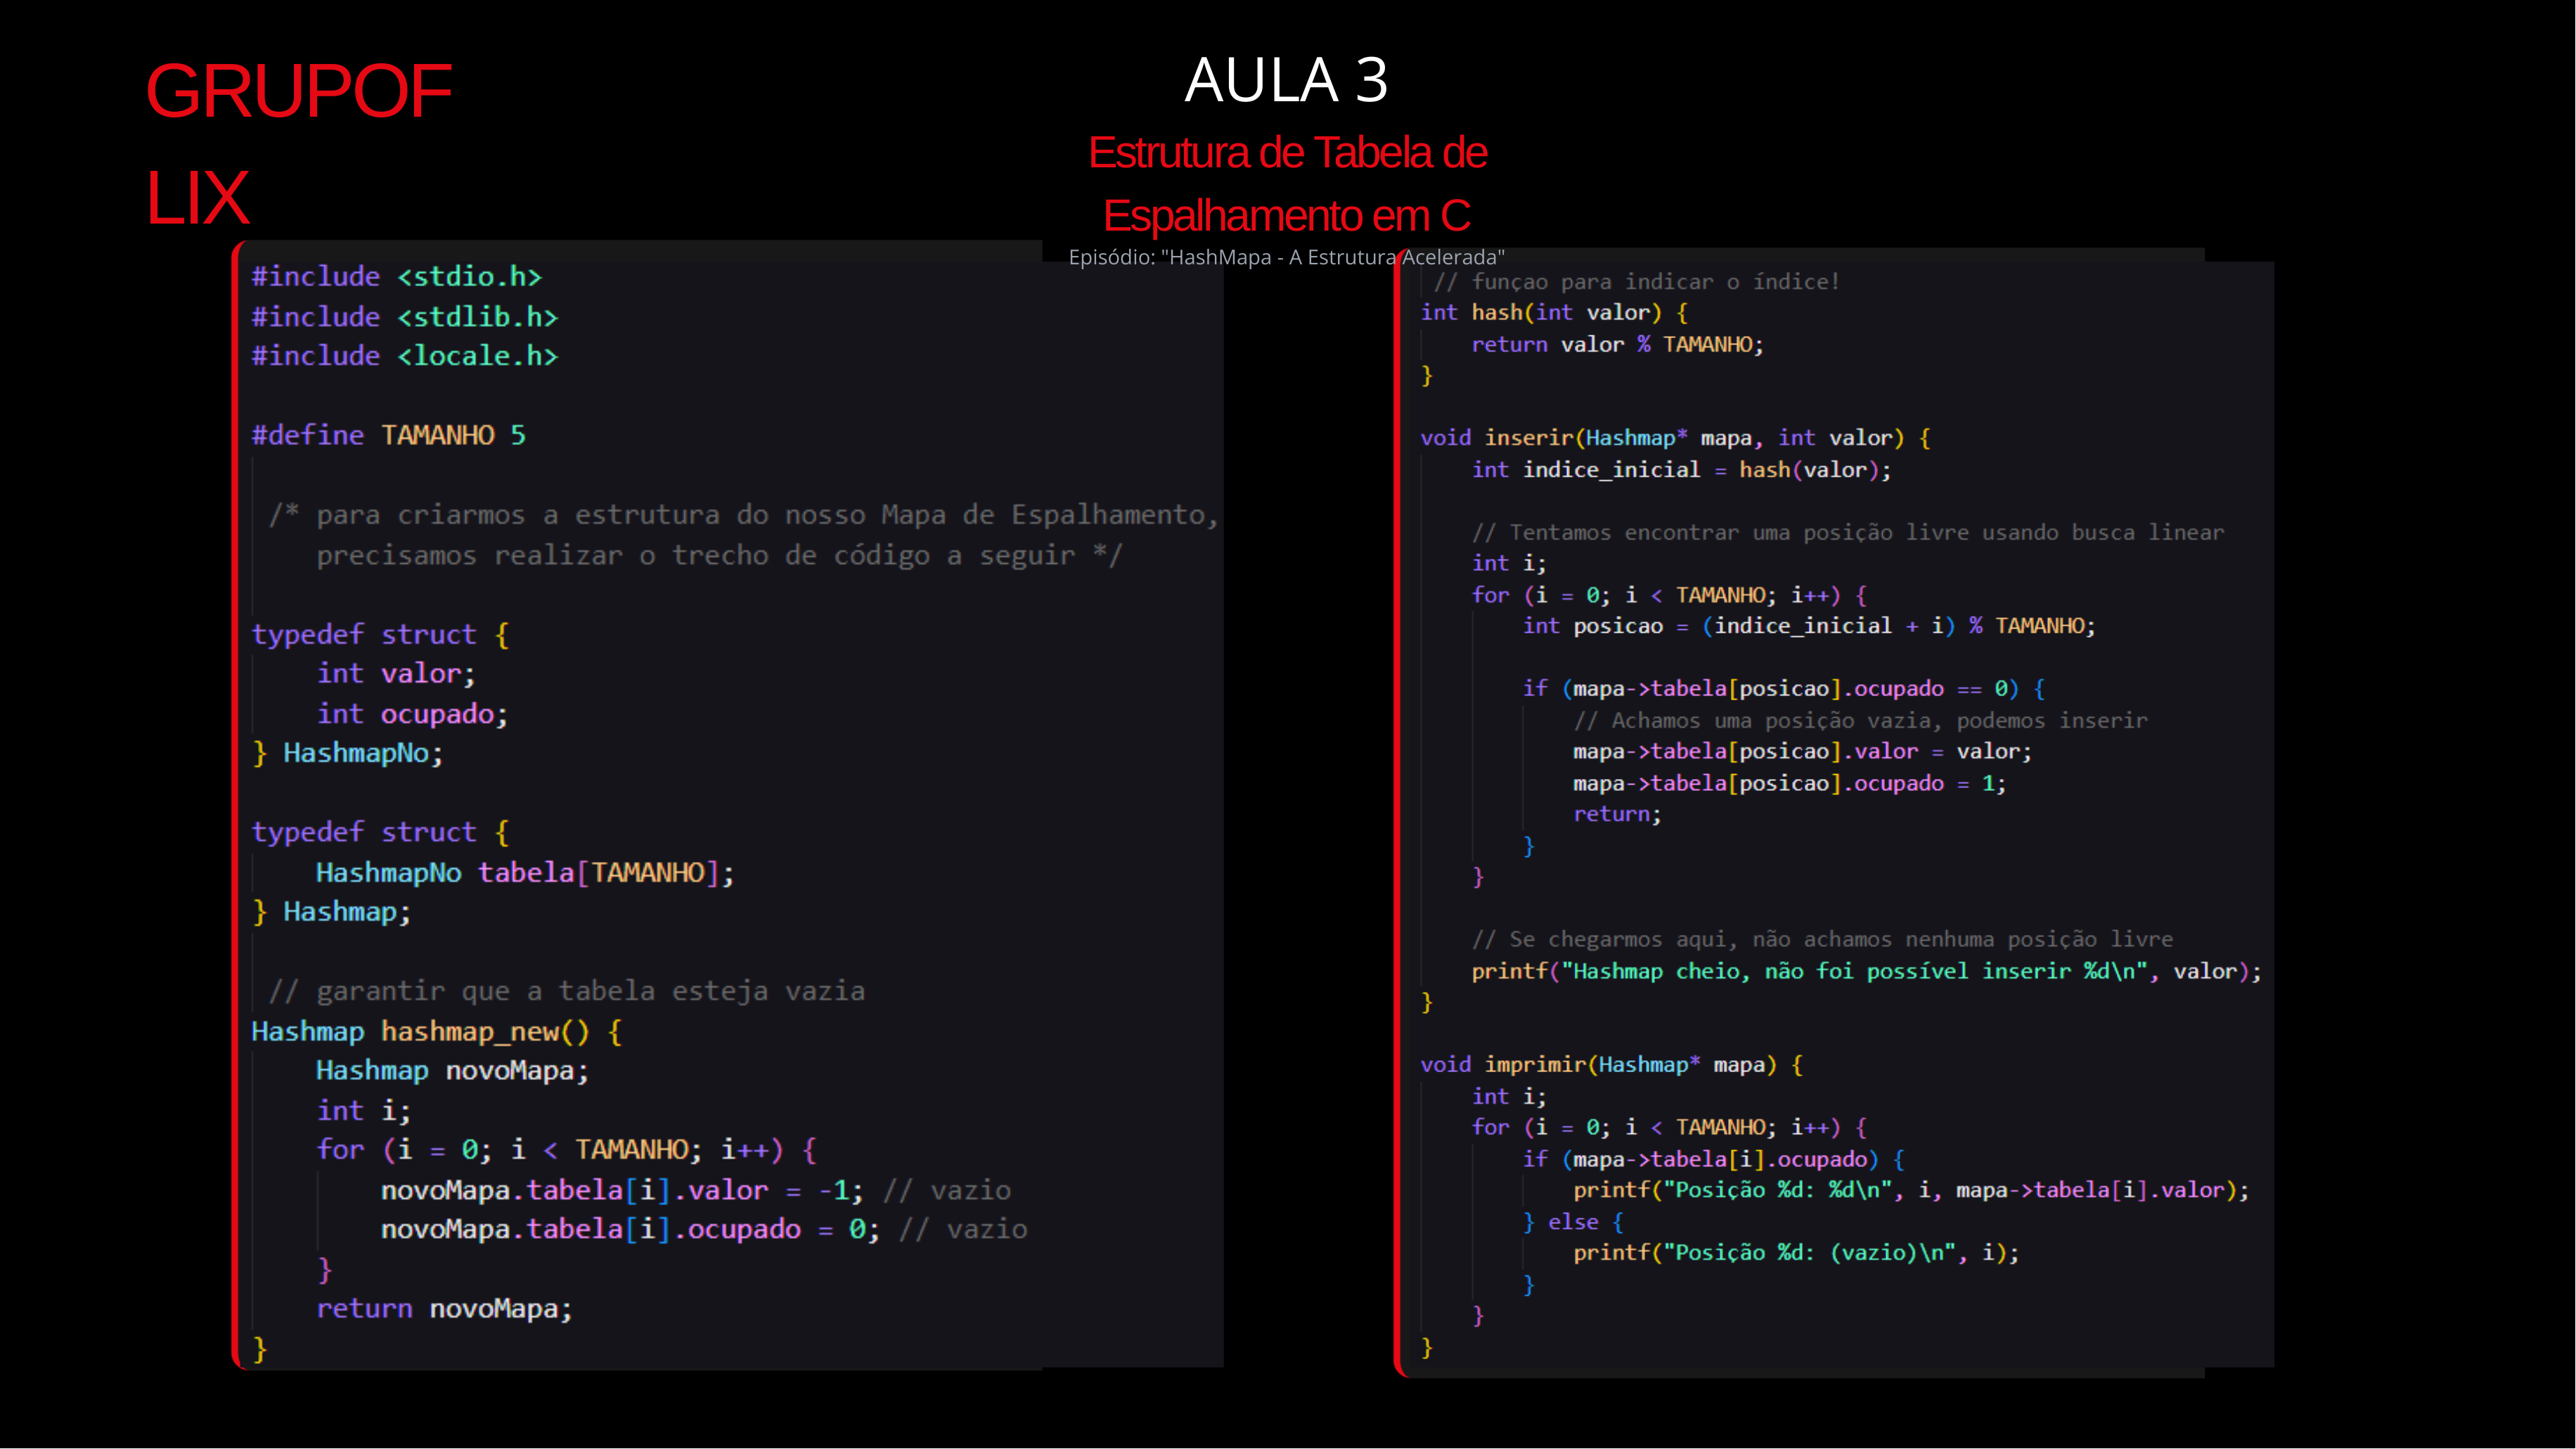

GRUPOFLIX
AULA 3
Estrutura de Tabela de Espalhamento em C
Episódio: "HashMapa - A Estrutura Acelerada"